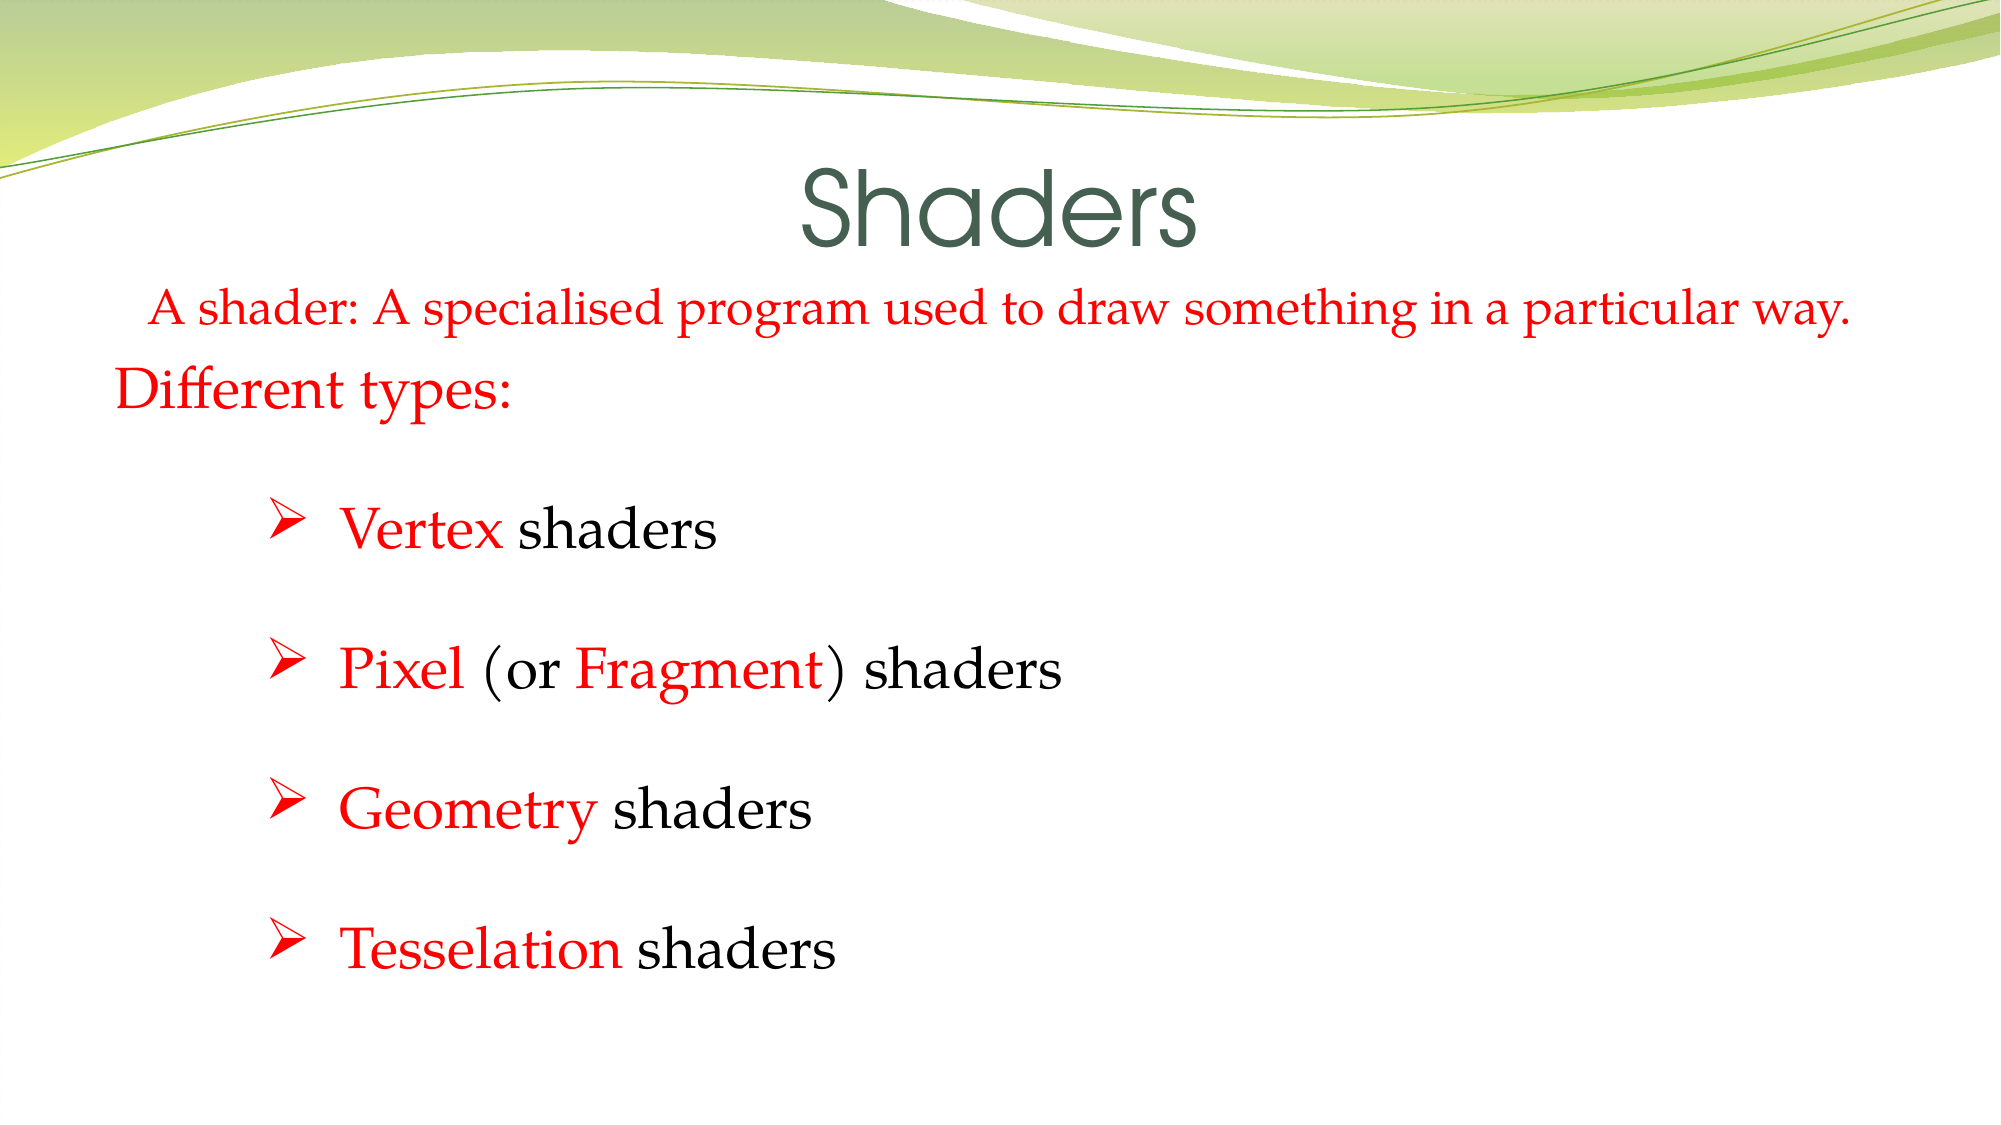

# Shaders
A shader: A specialised program used to draw something in a particular way.
Different types:

Vertex shaders

Pixel (or Fragment) shaders

Geometry shaders

Tesselation shaders